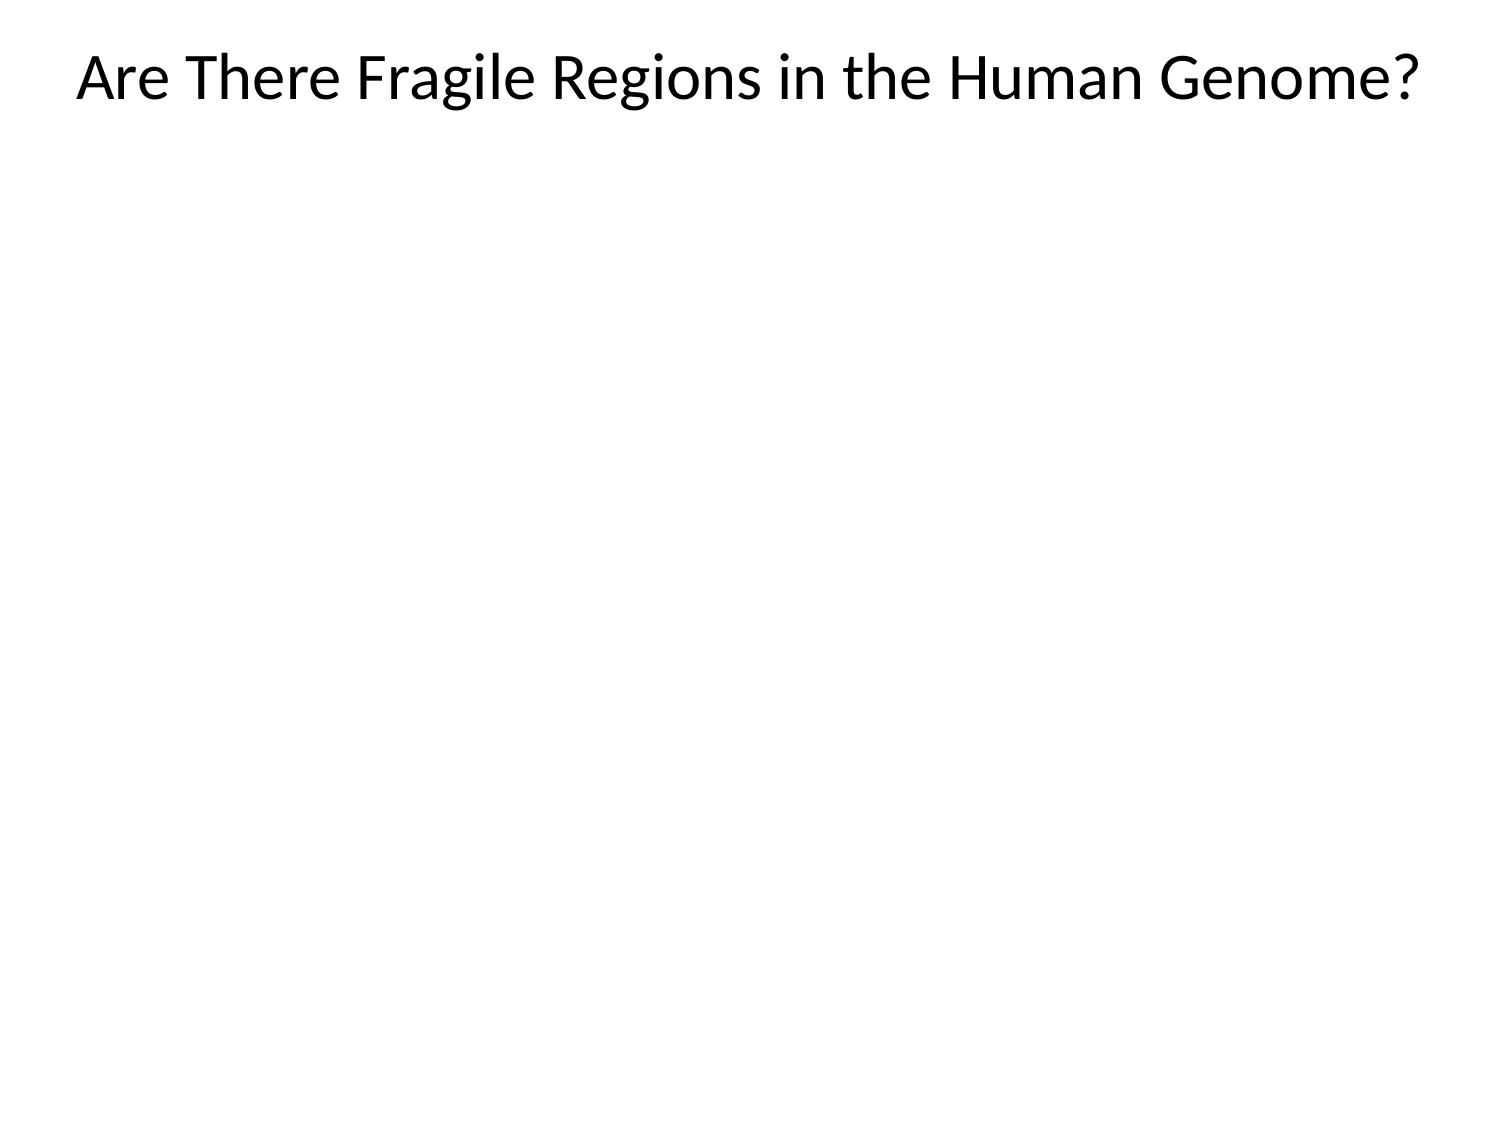

# Are There Fragile Regions in the Human Genome?